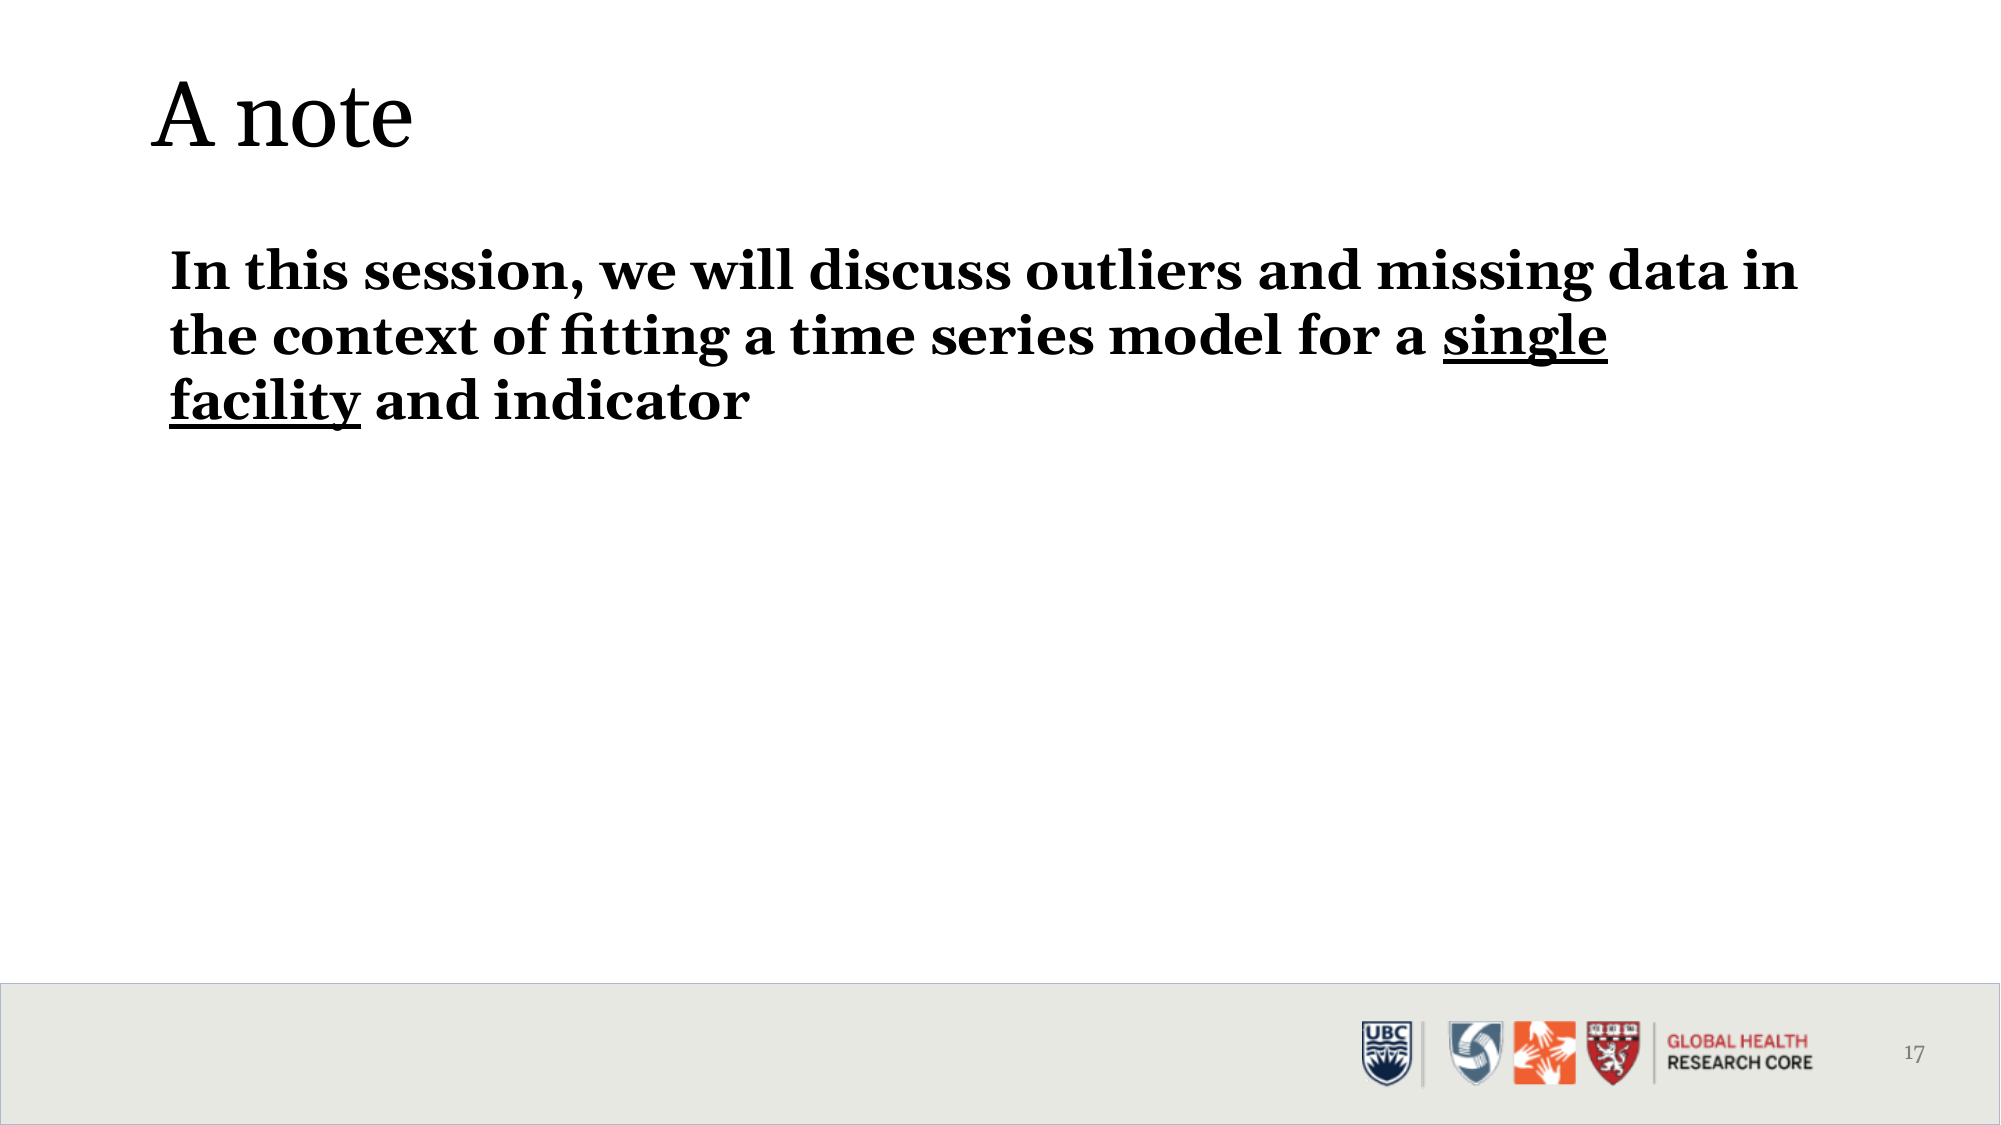

A note
In this session, we will discuss outliers and missing data in the context of fitting a time series model for a single facility and indicator